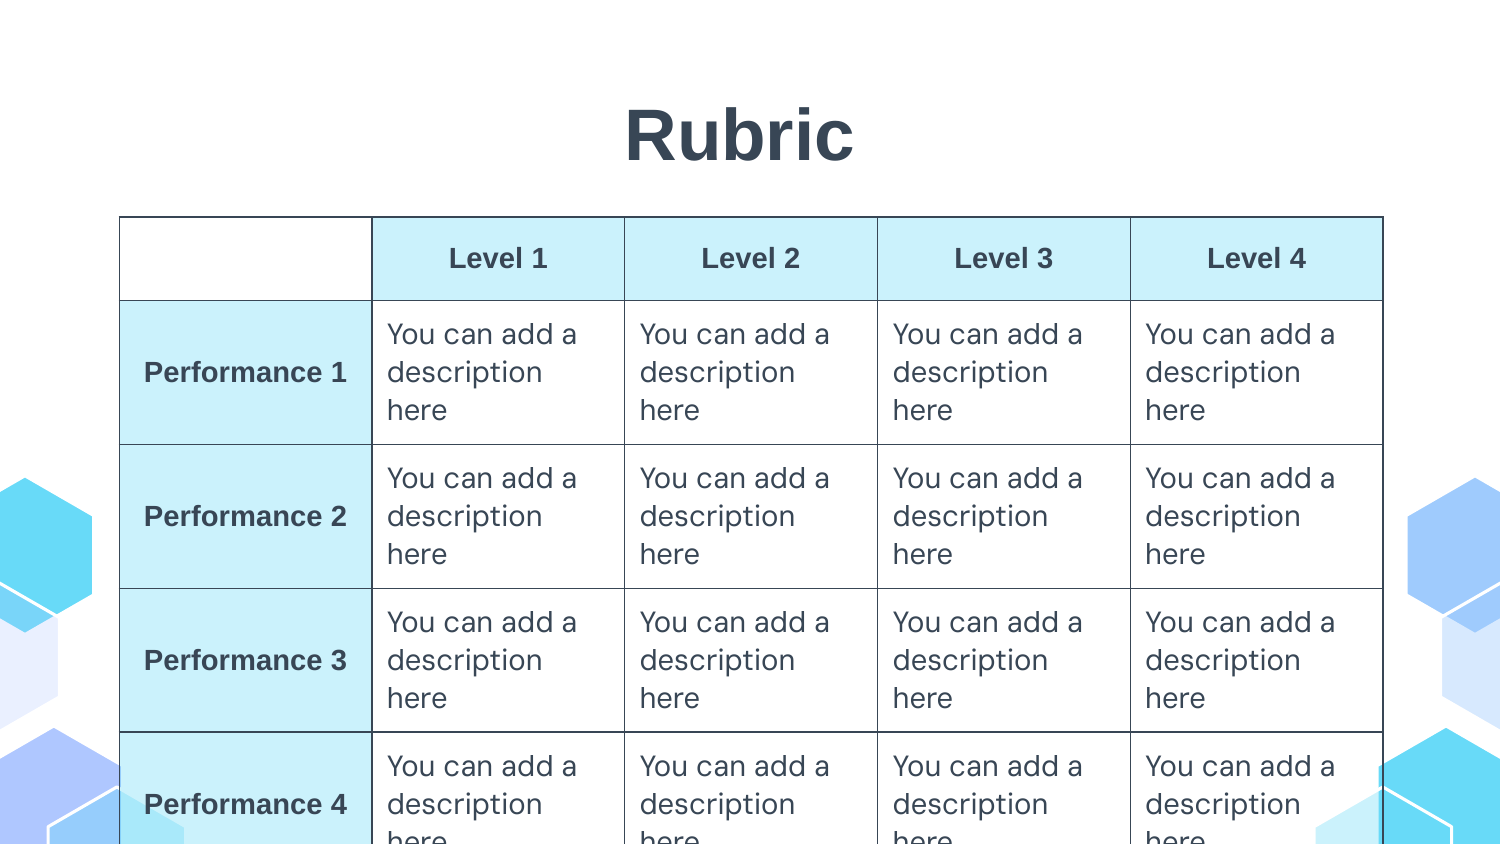

# Rubric
|  | Level 1 | Level 2 | Level 3 | Level 4 |
| --- | --- | --- | --- | --- |
| Performance 1 | You can add a description here | You can add a description here | You can add a description here | You can add a description here |
| Performance 2 | You can add a description here | You can add a description here | You can add a description here | You can add a description here |
| Performance 3 | You can add a description here | You can add a description here | You can add a description here | You can add a description here |
| Performance 4 | You can add a description here | You can add a description here | You can add a description here | You can add a description here |